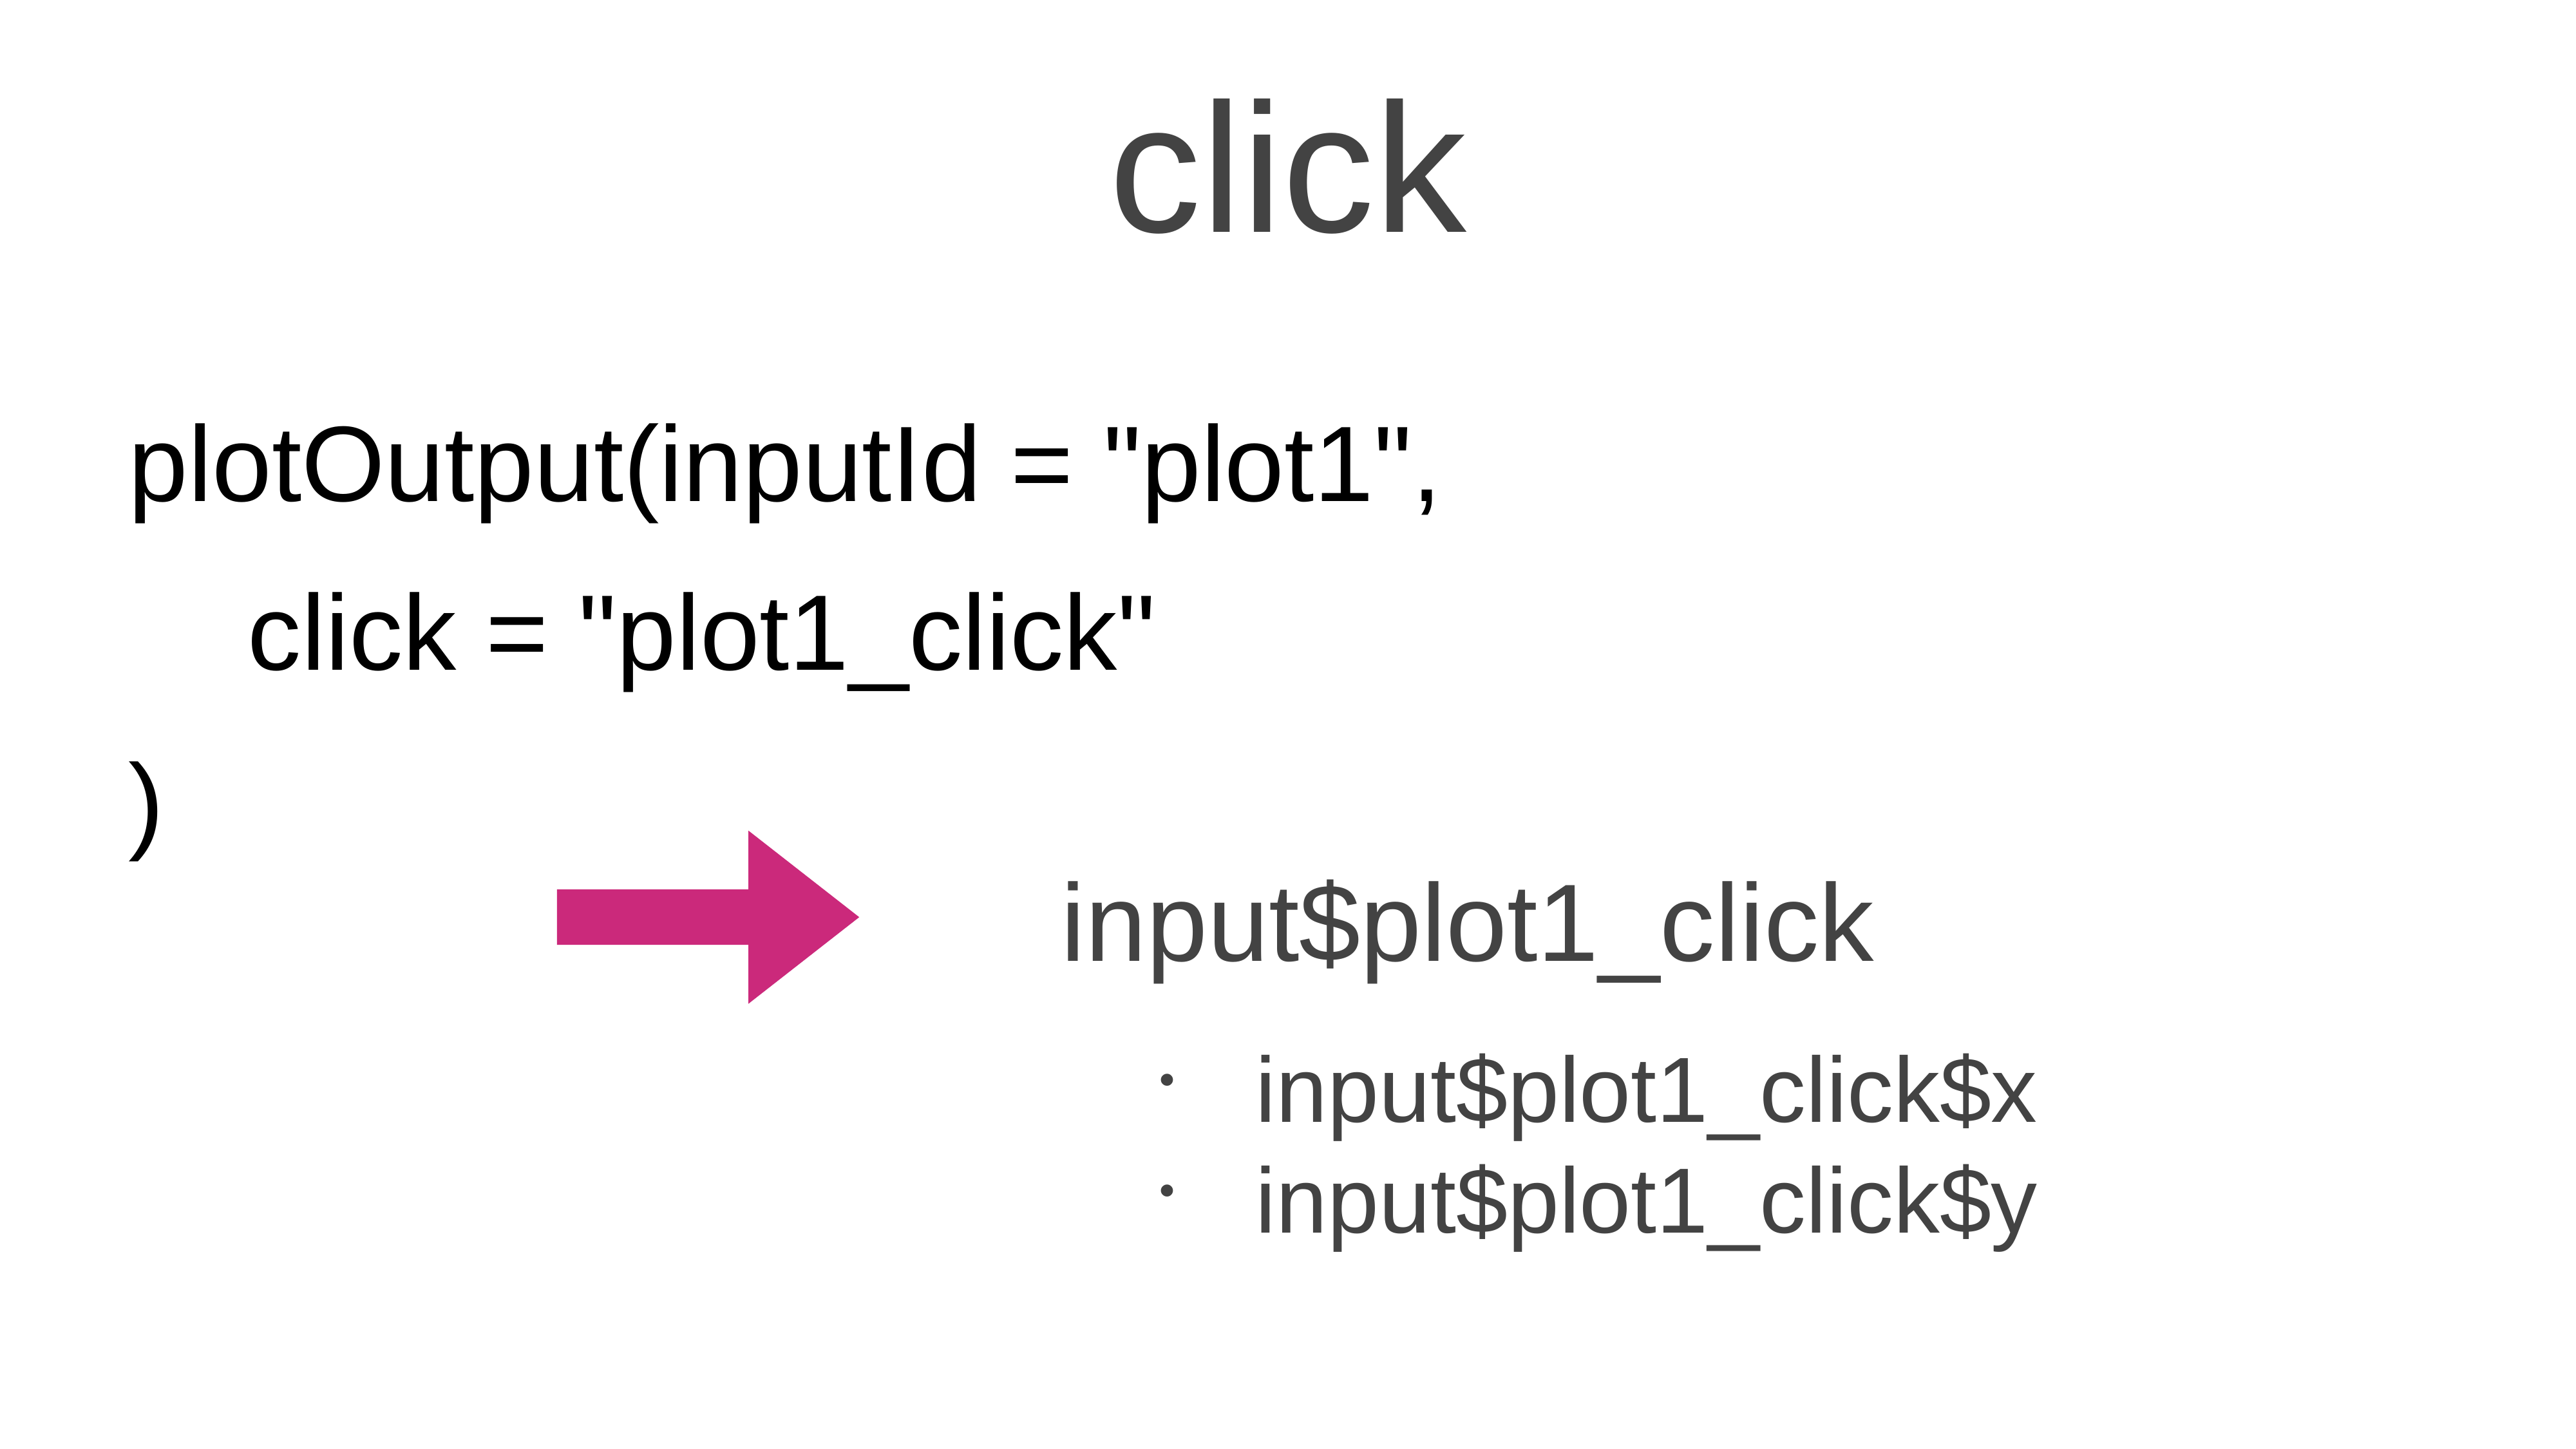

# click
plotOutput(inputId = "plot1",
    click = "plot1_click"
)

input$plot1_click
input$plot1_click$x
input$plot1_click$y